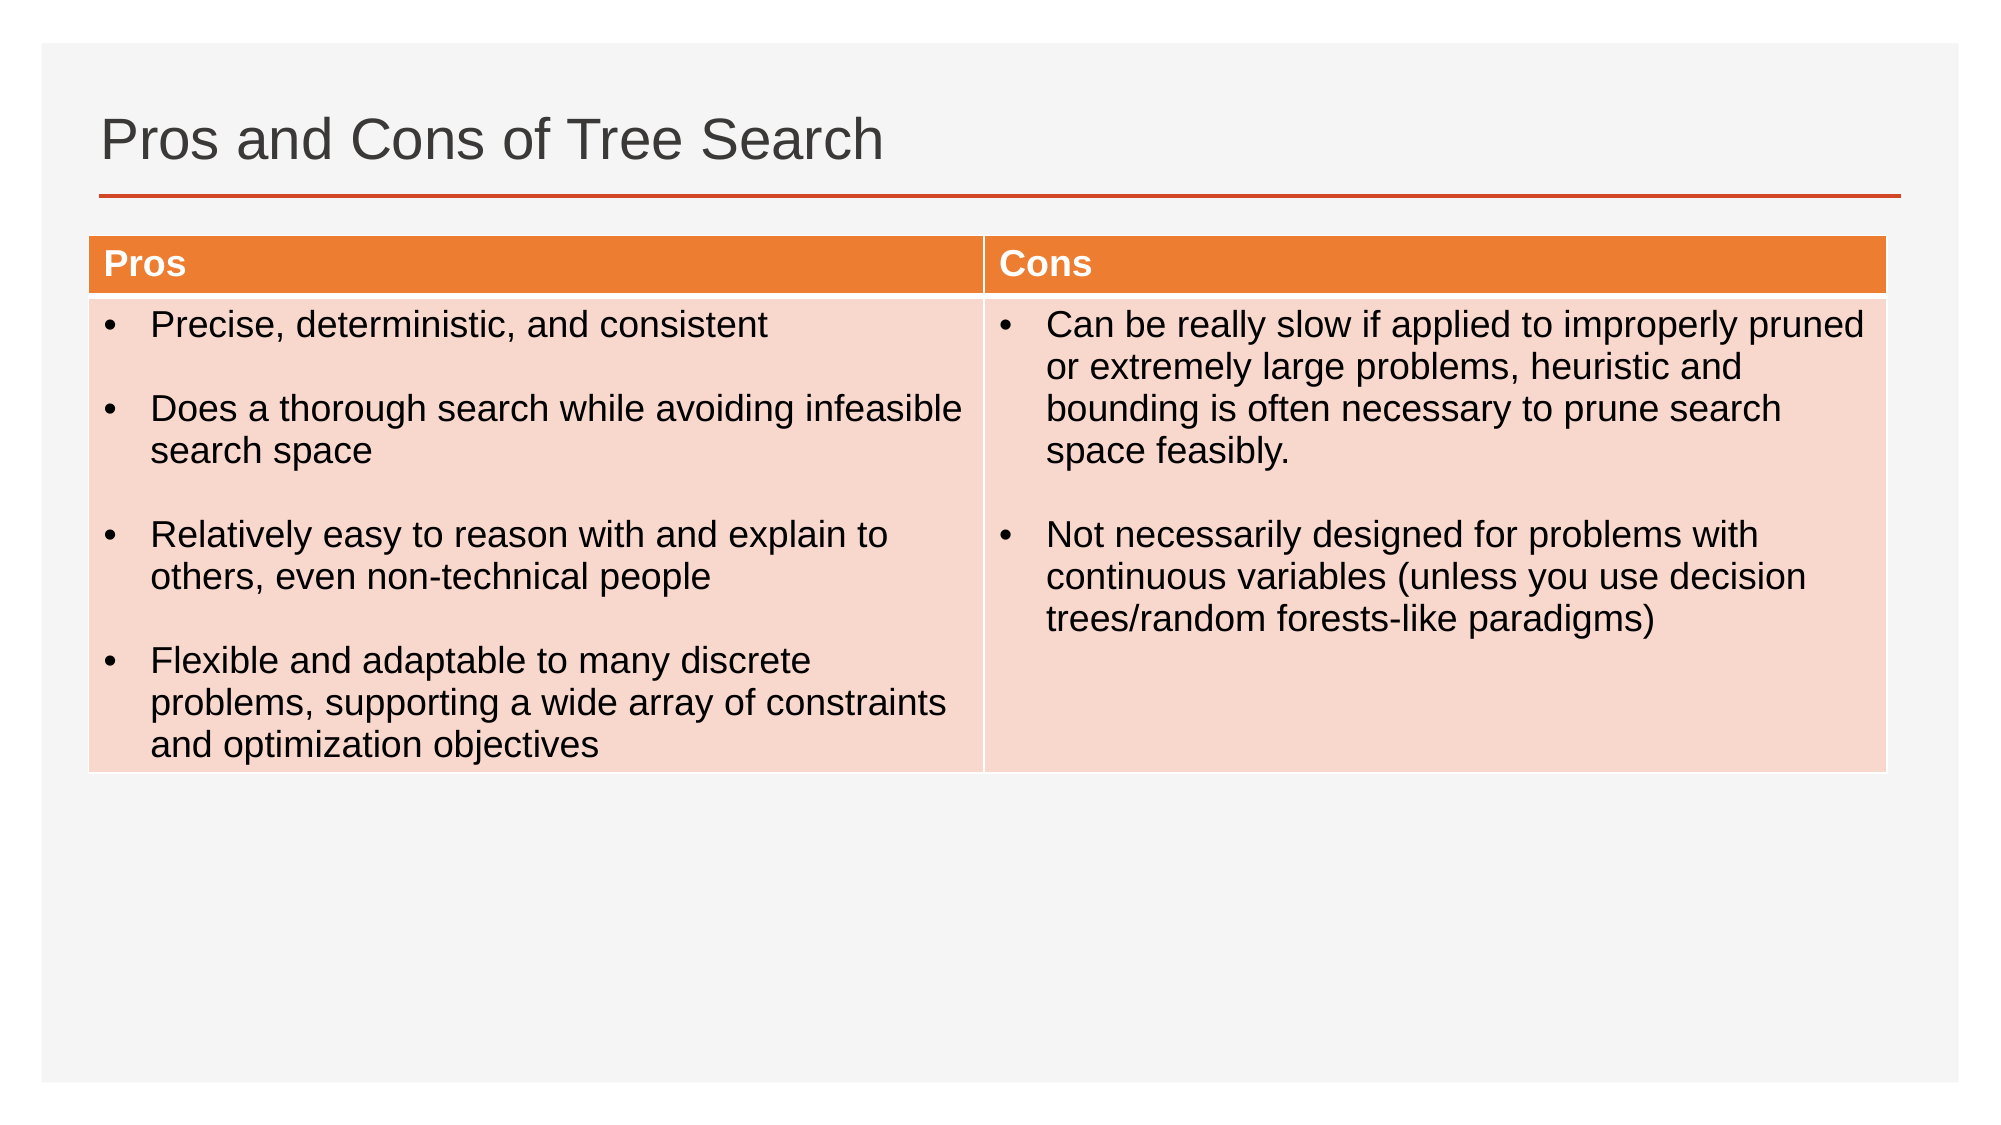

# Pros and Cons of Tree Search
| Pros | Cons |
| --- | --- |
| Precise, deterministic, and consistent Does a thorough search while avoiding infeasible search space Relatively easy to reason with and explain to others, even non-technical people Flexible and adaptable to many discrete problems, supporting a wide array of constraints and optimization objectives | Can be really slow if applied to improperly pruned or extremely large problems, heuristic and bounding is often necessary to prune search space feasibly. Not necessarily designed for problems with continuous variables (unless you use decision trees/random forests-like paradigms) |